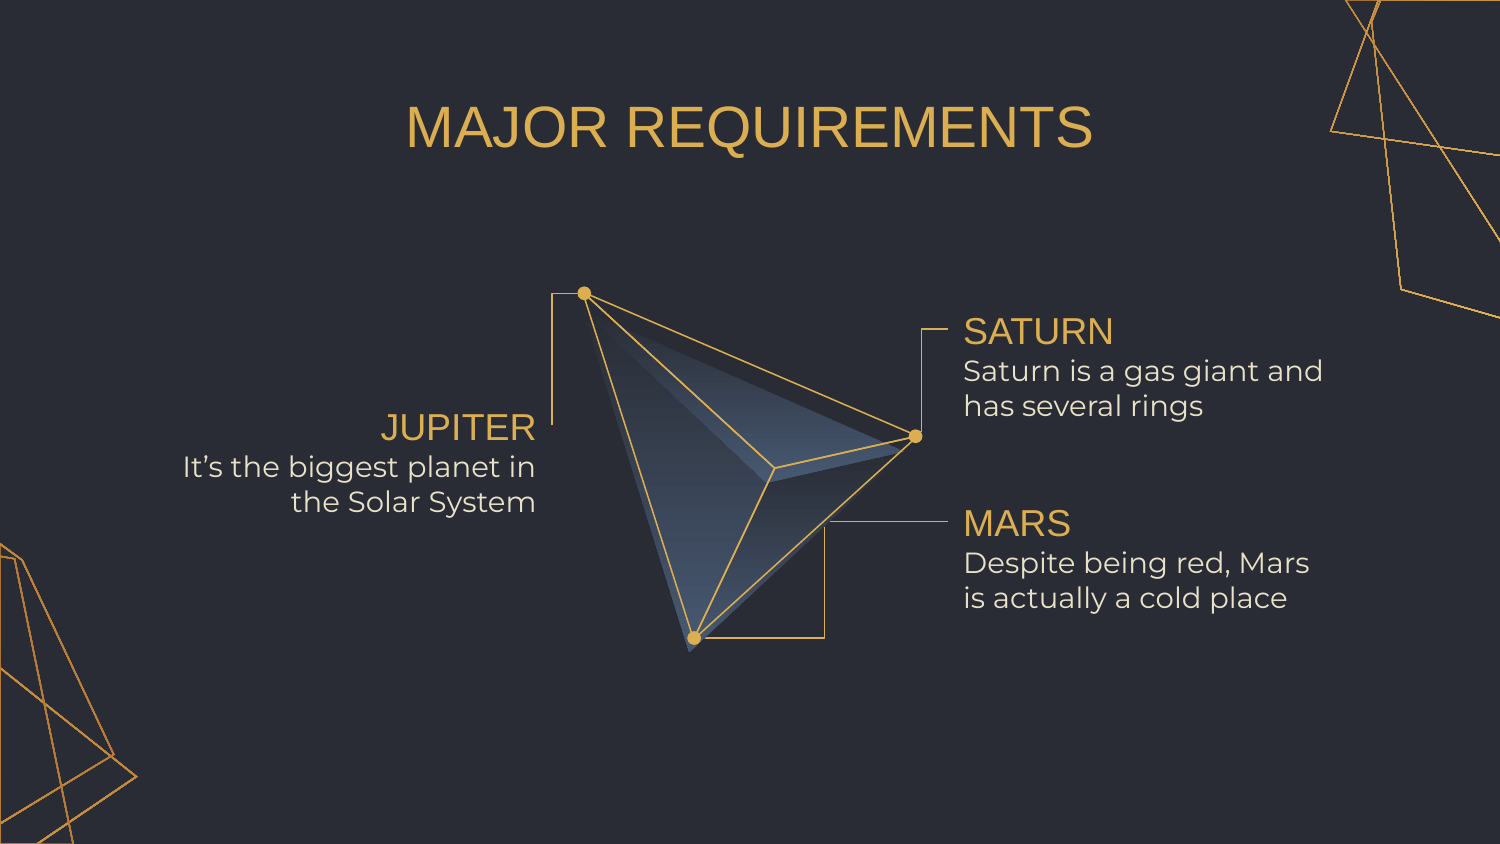

# MAJOR REQUIREMENTS

SATURN
Saturn is a gas giant and has several rings
JUPITER
It’s the biggest planet in the Solar System
MARS
Despite being red, Mars is actually a cold place